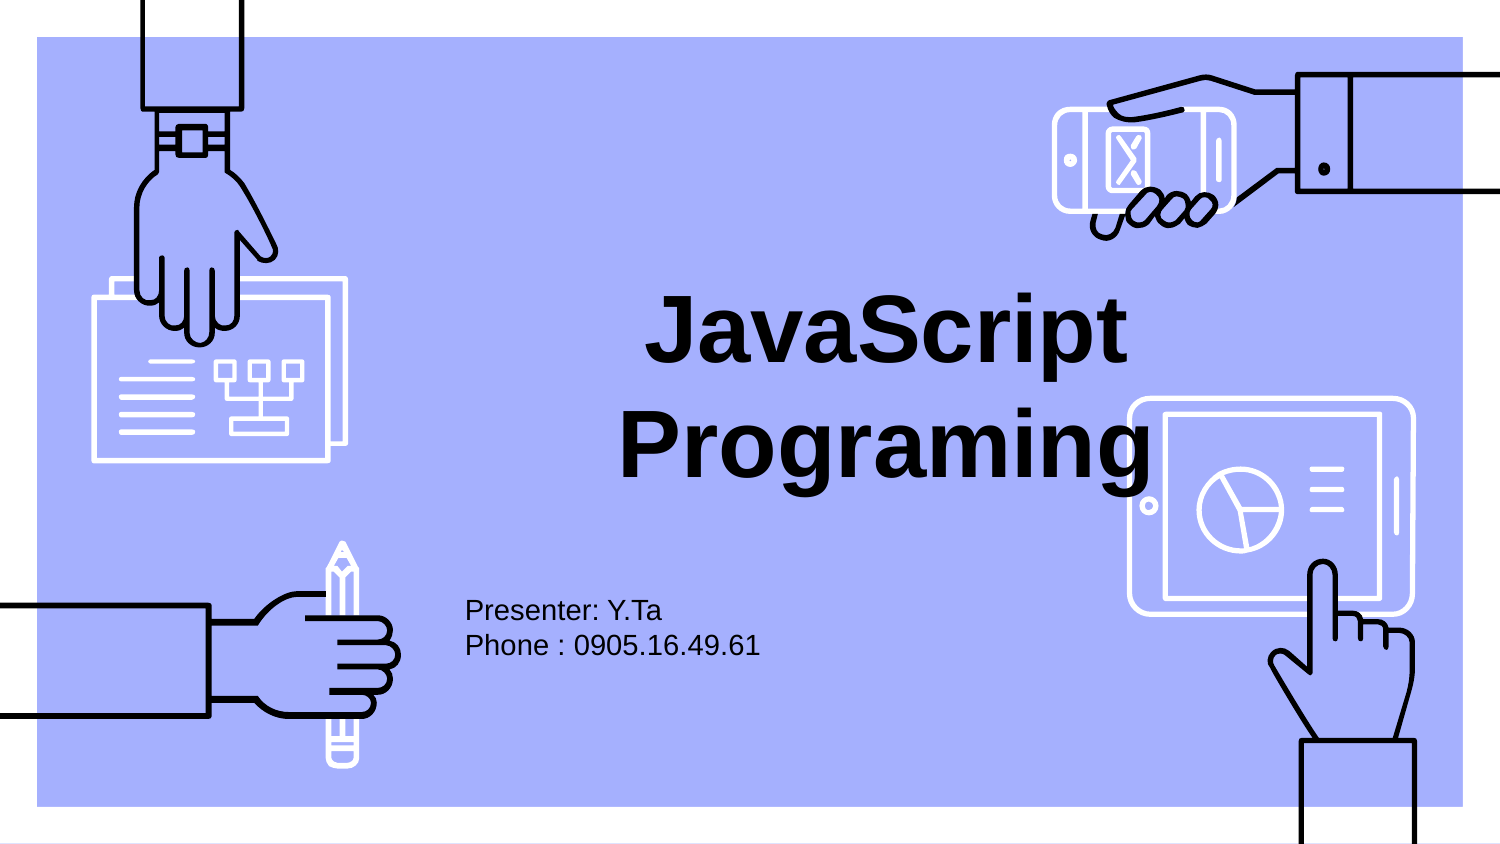

# JavaScript Programing
Presenter: Y.Ta
Phone : 0905.16.49.61